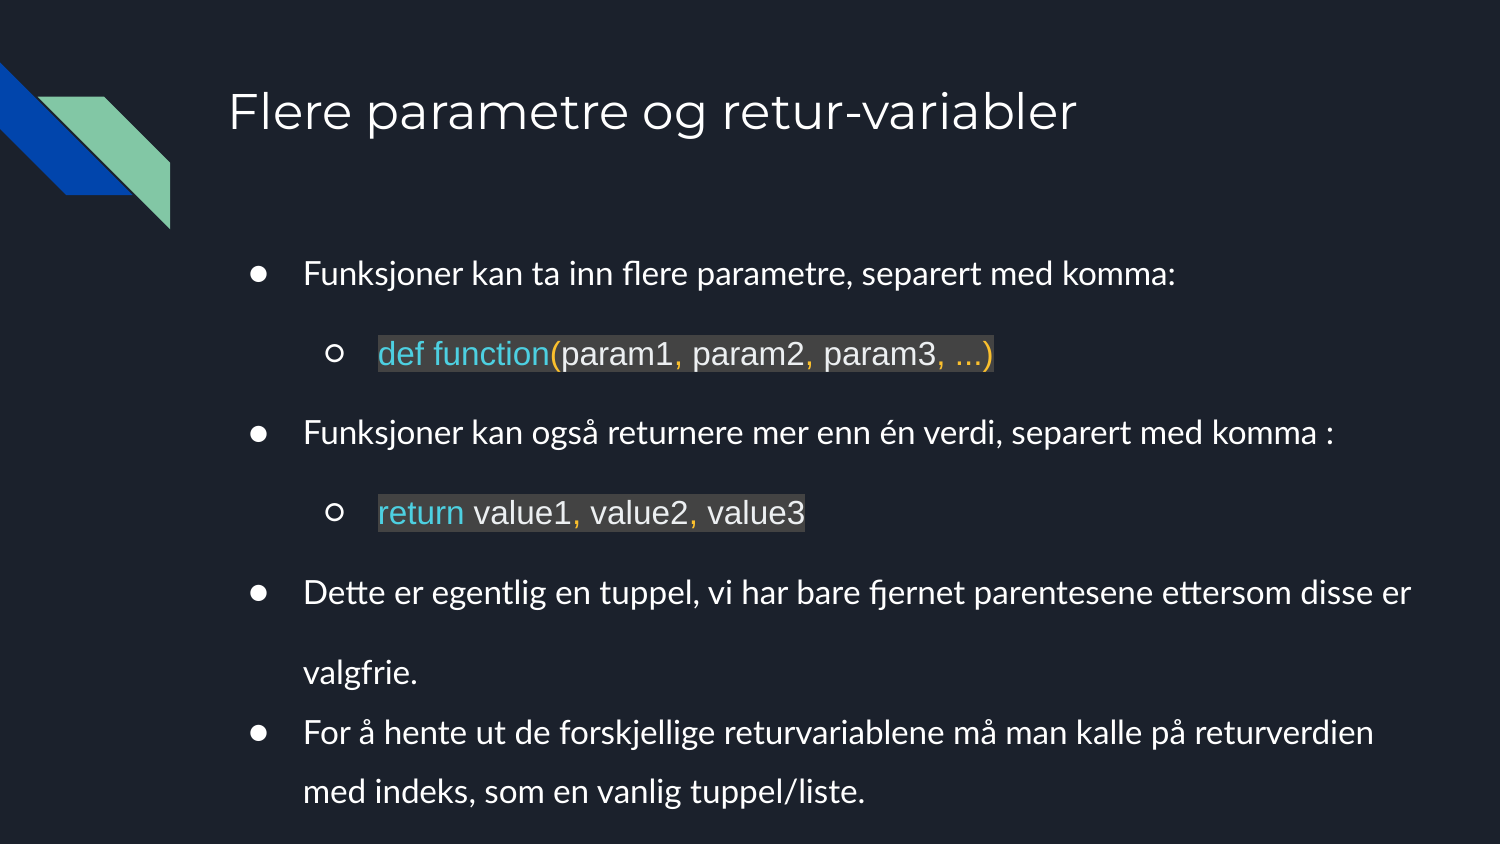

# Flere parametre og retur-variabler
Funksjoner kan ta inn flere parametre, separert med komma:
def function(param1, param2, param3, ...)
Funksjoner kan også returnere mer enn én verdi, separert med komma :
return value1, value2, value3
Dette er egentlig en tuppel, vi har bare fjernet parentesene ettersom disse er valgfrie.
For å hente ut de forskjellige returvariablene må man kalle på returverdien med indeks, som en vanlig tuppel/liste.